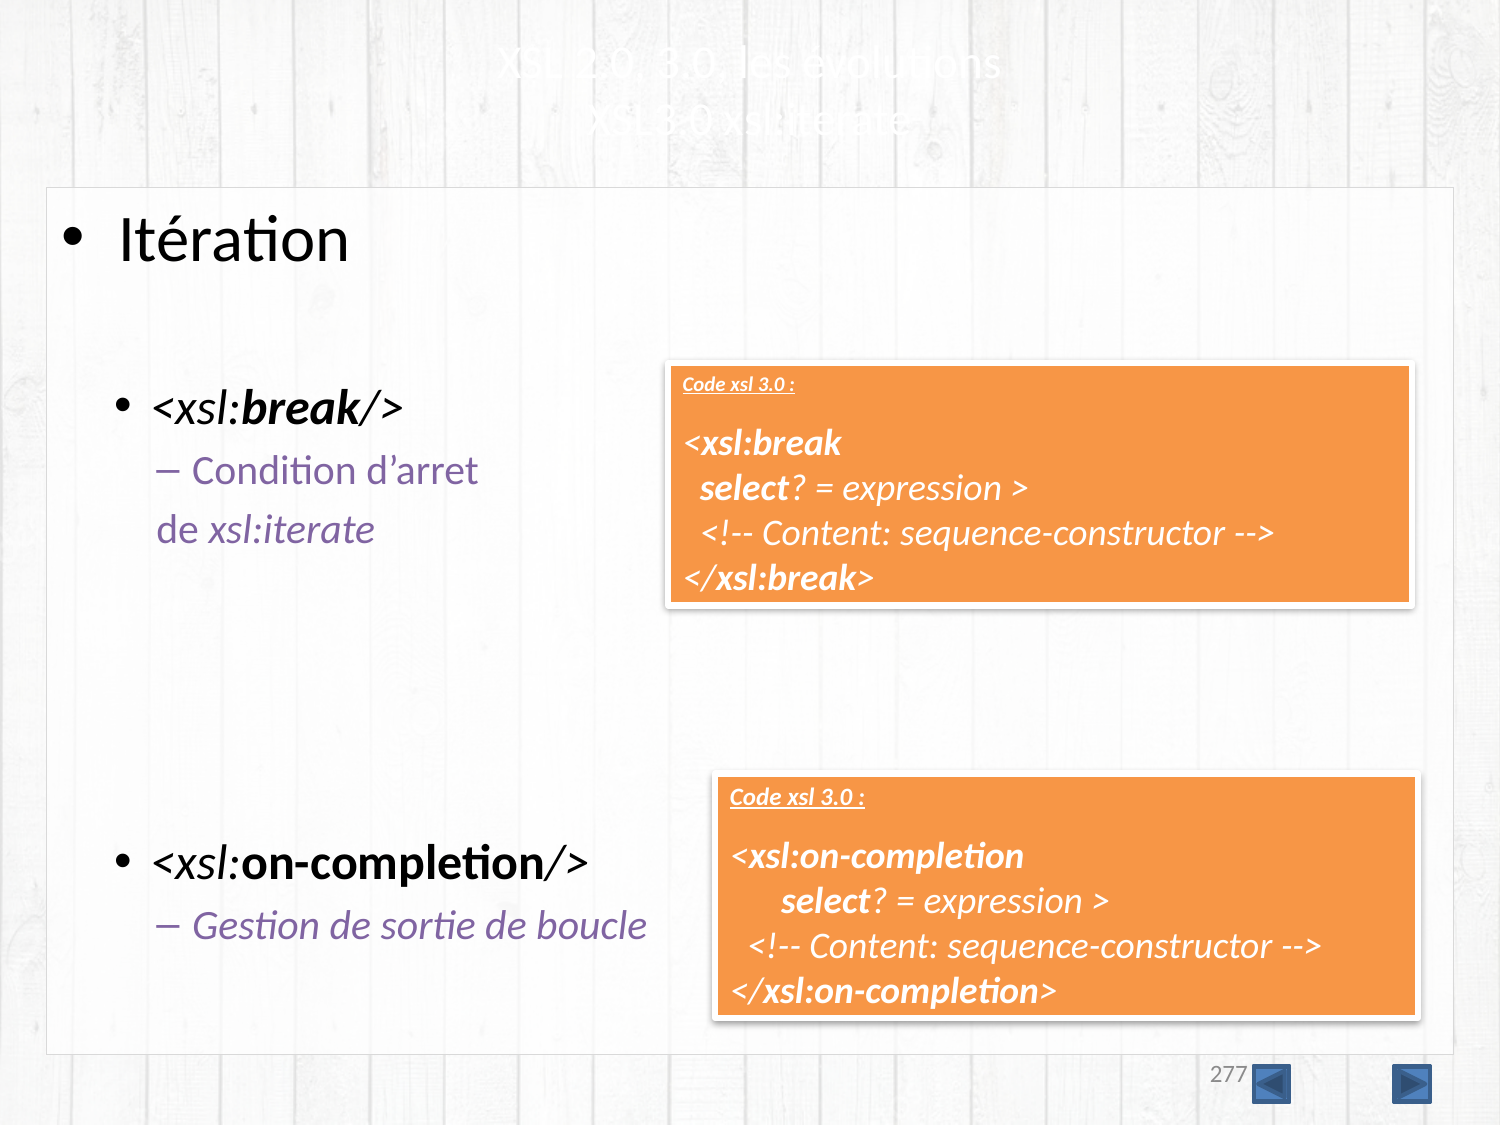

# XSL 2.0, 3.0, les évolutions XSL3.0 xsl:iterate
Itération

<xsl:break/>
Condition d’arret
de xsl:iterate

<xsl:on-completion/>
Gestion de sortie de boucle

Code xsl 3.0 :

<xsl:break
  select? = expression >
  <!-- Content: sequence-constructor -->
</xsl:break>
Code xsl 3.0 :

<xsl:on-completion
      select? = expression >
  <!-- Content: sequence-constructor -->
</xsl:on-completion>
277